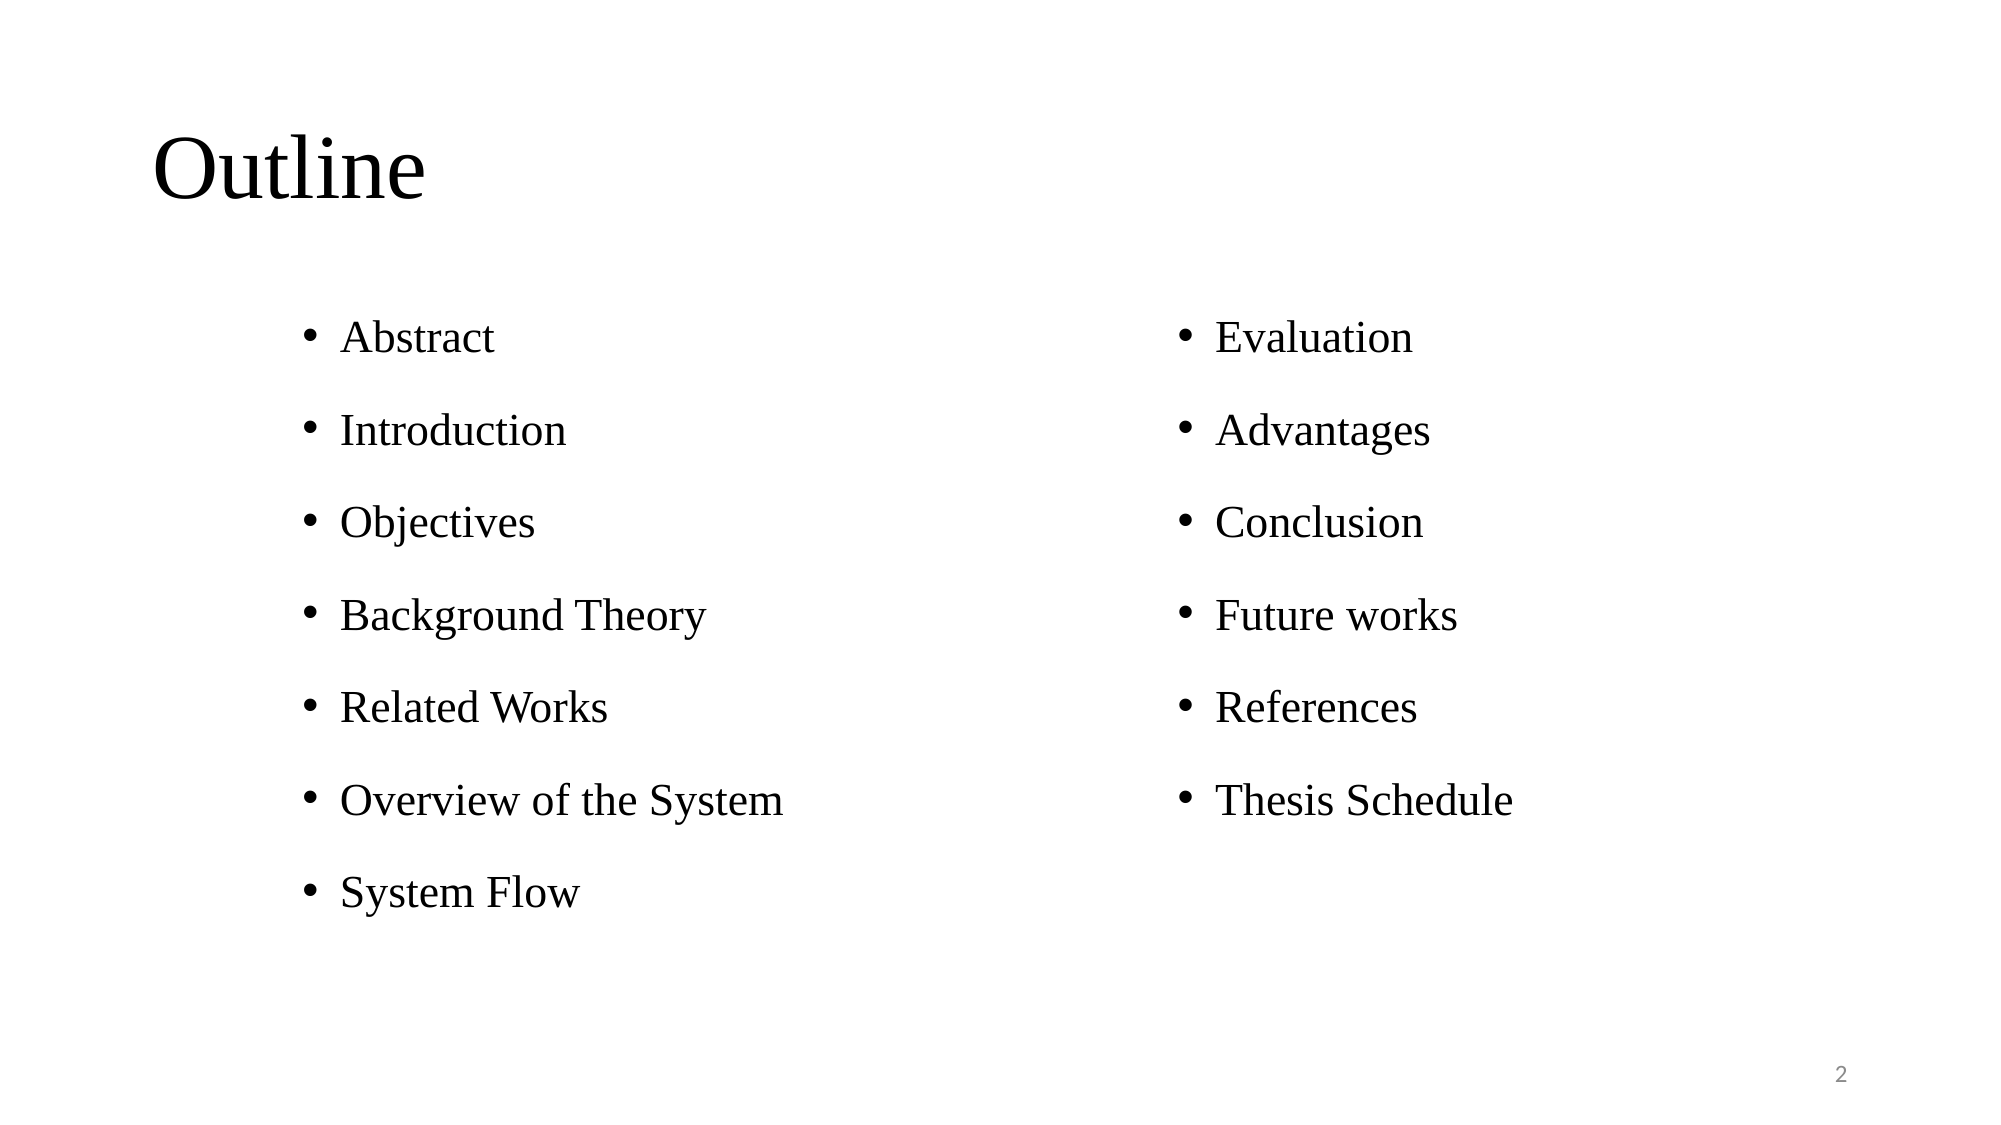

# Outline
Abstract
Introduction
Objectives
Background Theory
Related Works
Overview of the System
System Flow

Evaluation
Advantages
Conclusion
Future works
References
Thesis Schedule

2